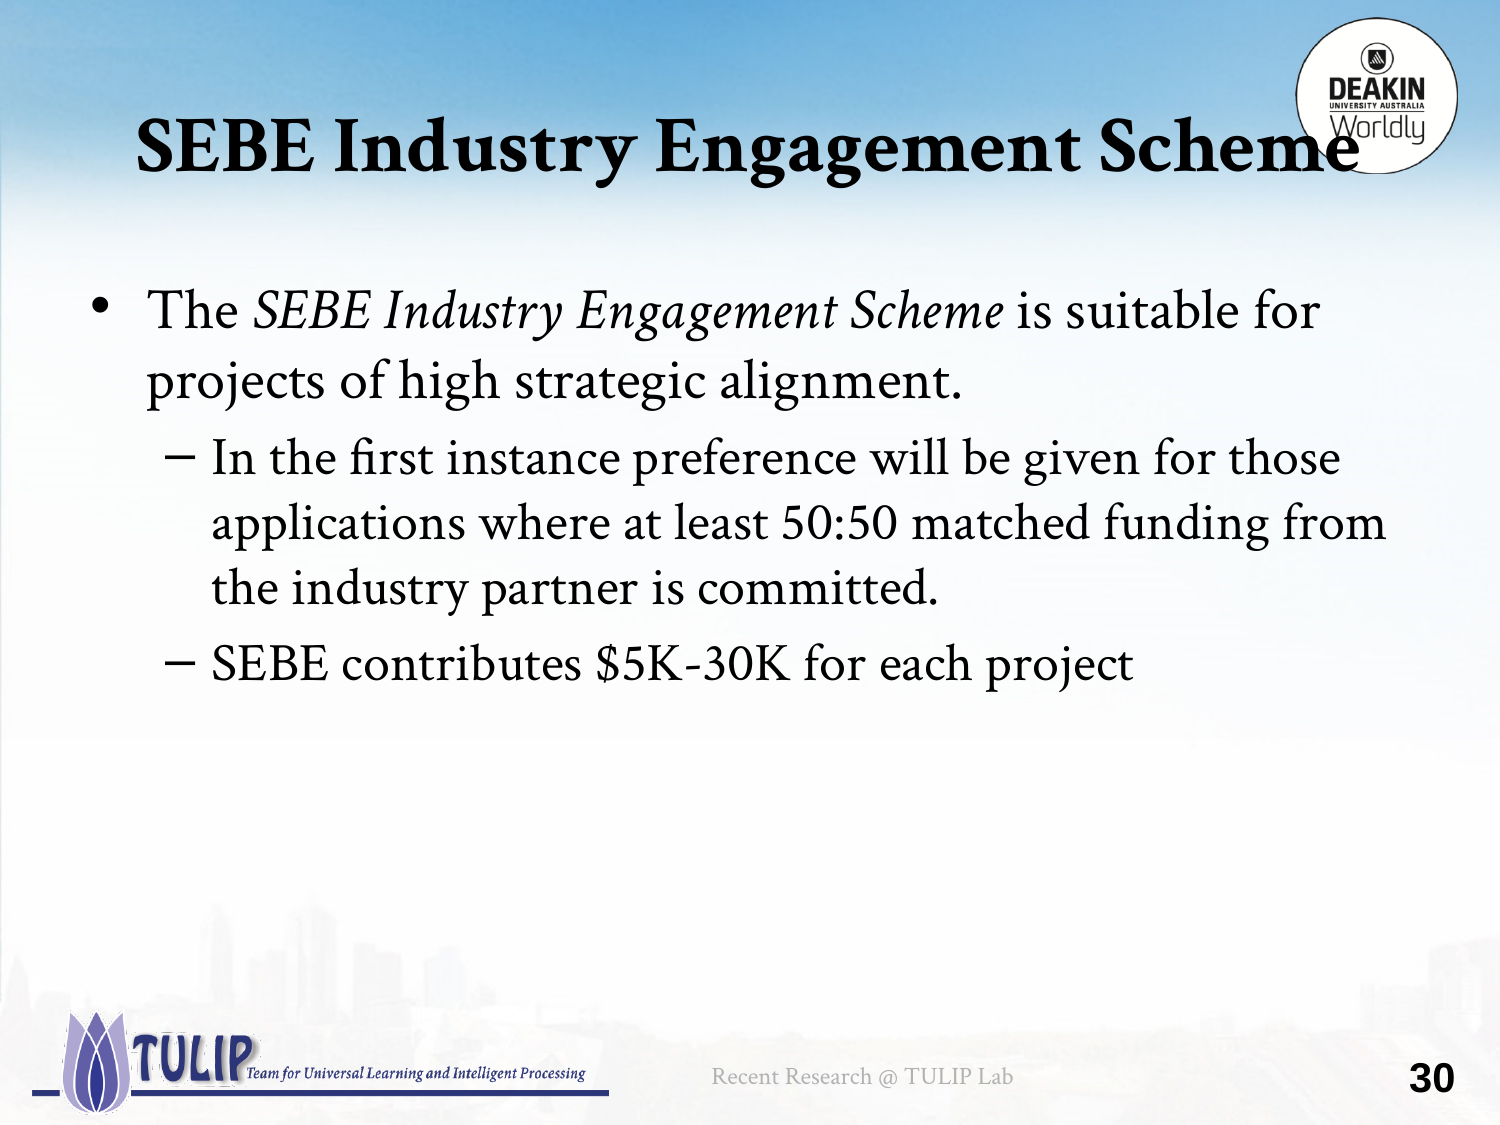

# SEBE Industry Engagement Scheme
The SEBE Industry Engagement Scheme is suitable for projects of high strategic alignment.
In the first instance preference will be given for those applications where at least 50:50 matched funding from the industry partner is committed.
SEBE contributes $5K-30K for each project

Recent Research @ TULIP Lab
30